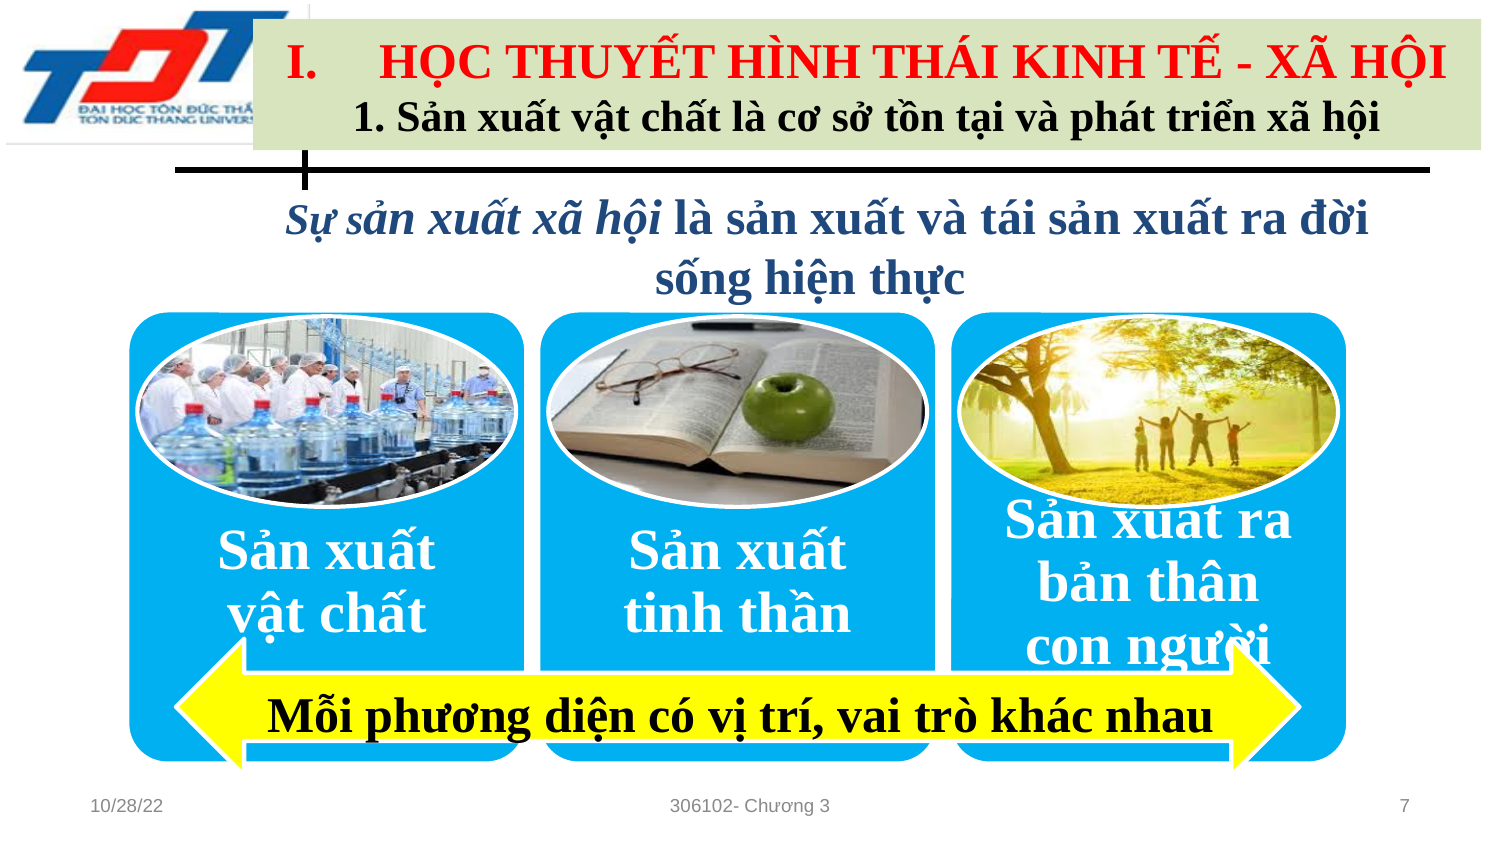

HỌC THUYẾT HÌNH THÁI KINH TẾ - XÃ HỘI
1. Sản xuất vật chất là cơ sở tồn tại và phát triển xã hội
   Sự sản xuất xã hội là sản xuất và tái sản xuất ra đời sống hiện thực
Sản xuất vật chất
Sản xuất tinh thần
Sản xuất ra bản thân con người
Mỗi phương diện có vị trí, vai trò khác nhau
10/28/22
306102- Chương 3
7